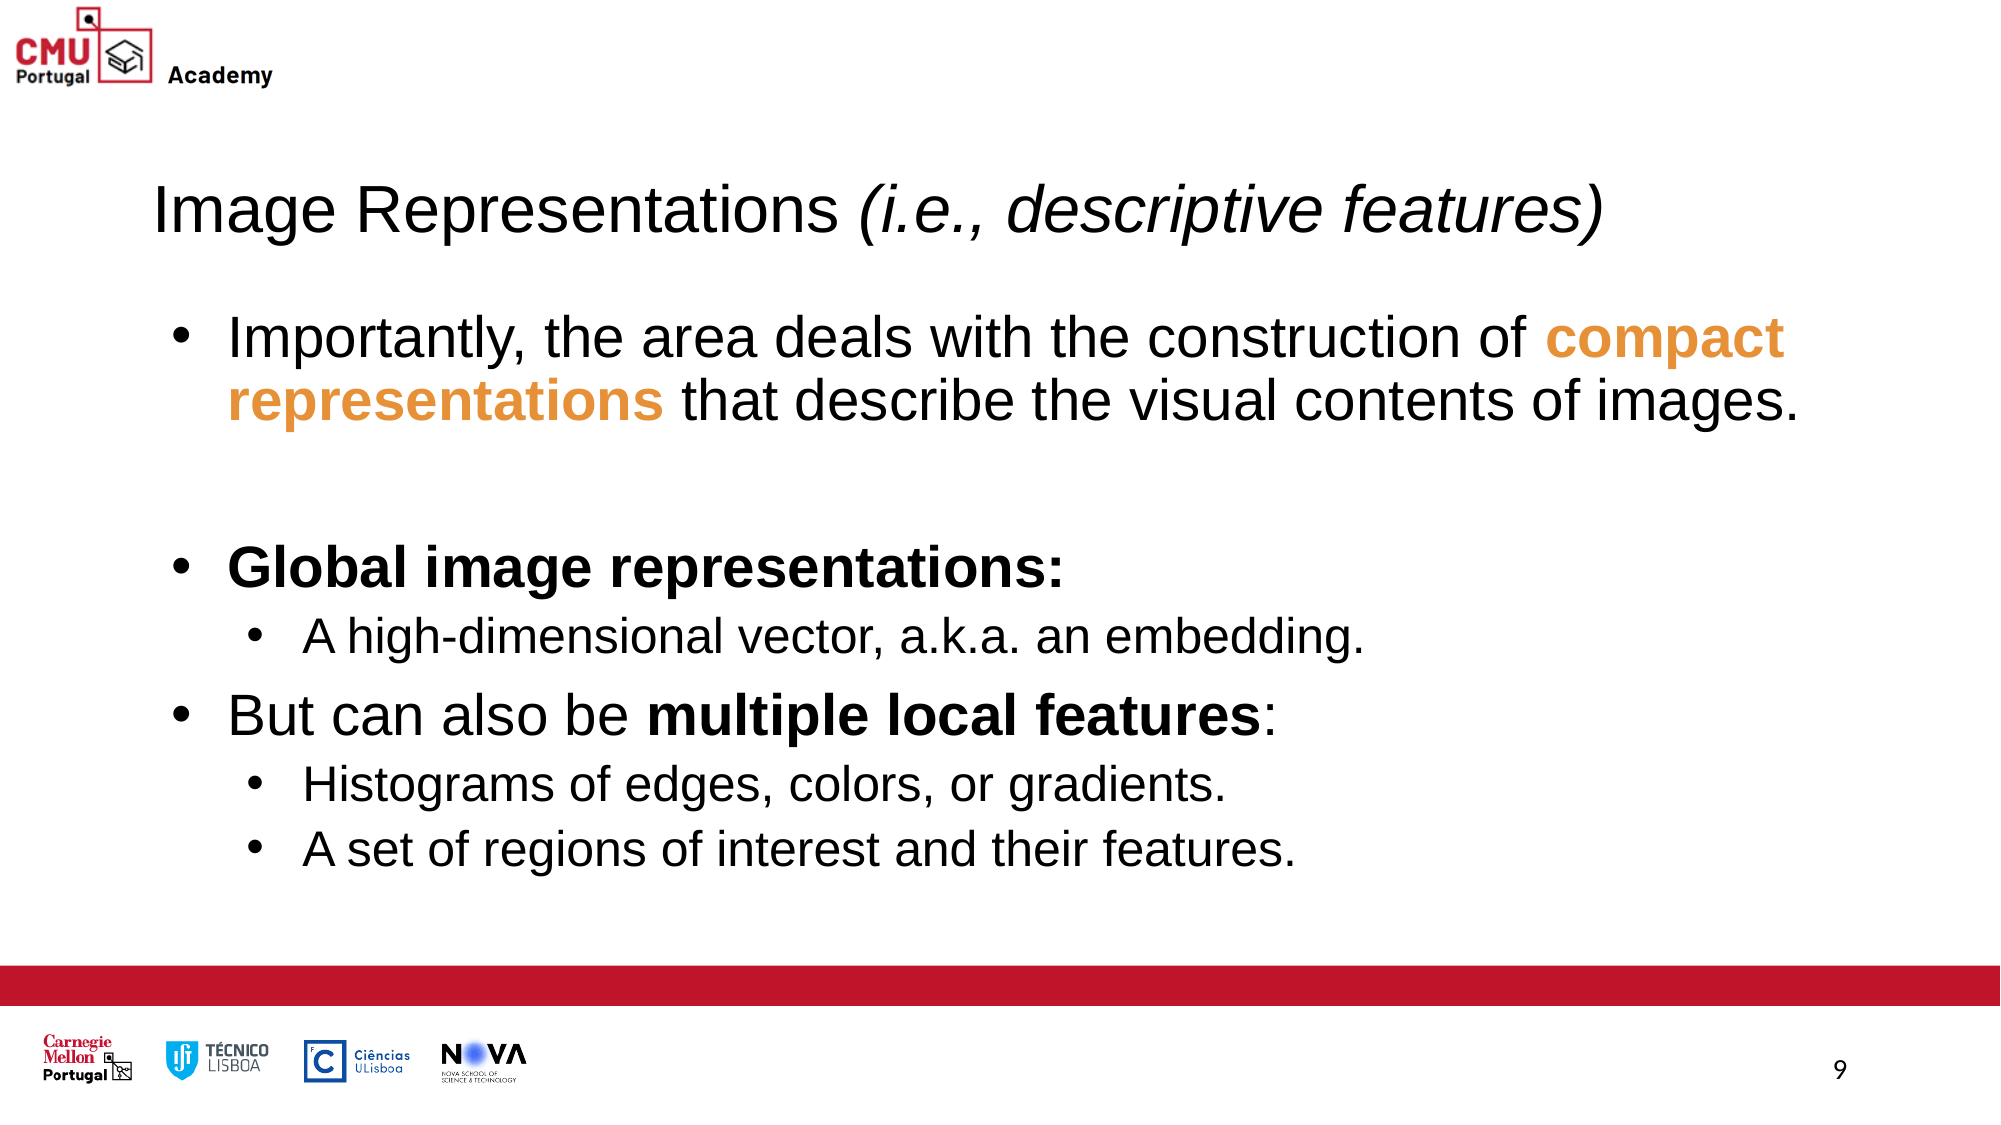

# Image Representations (i.e., descriptive features)
Importantly, the area deals with the construction of compact representations that describe the visual contents of images.

Global image representations:
A high-dimensional vector, a.k.a. an embedding.
But can also be multiple local features:
Histograms of edges, colors, or gradients.
A set of regions of interest and their features.
9